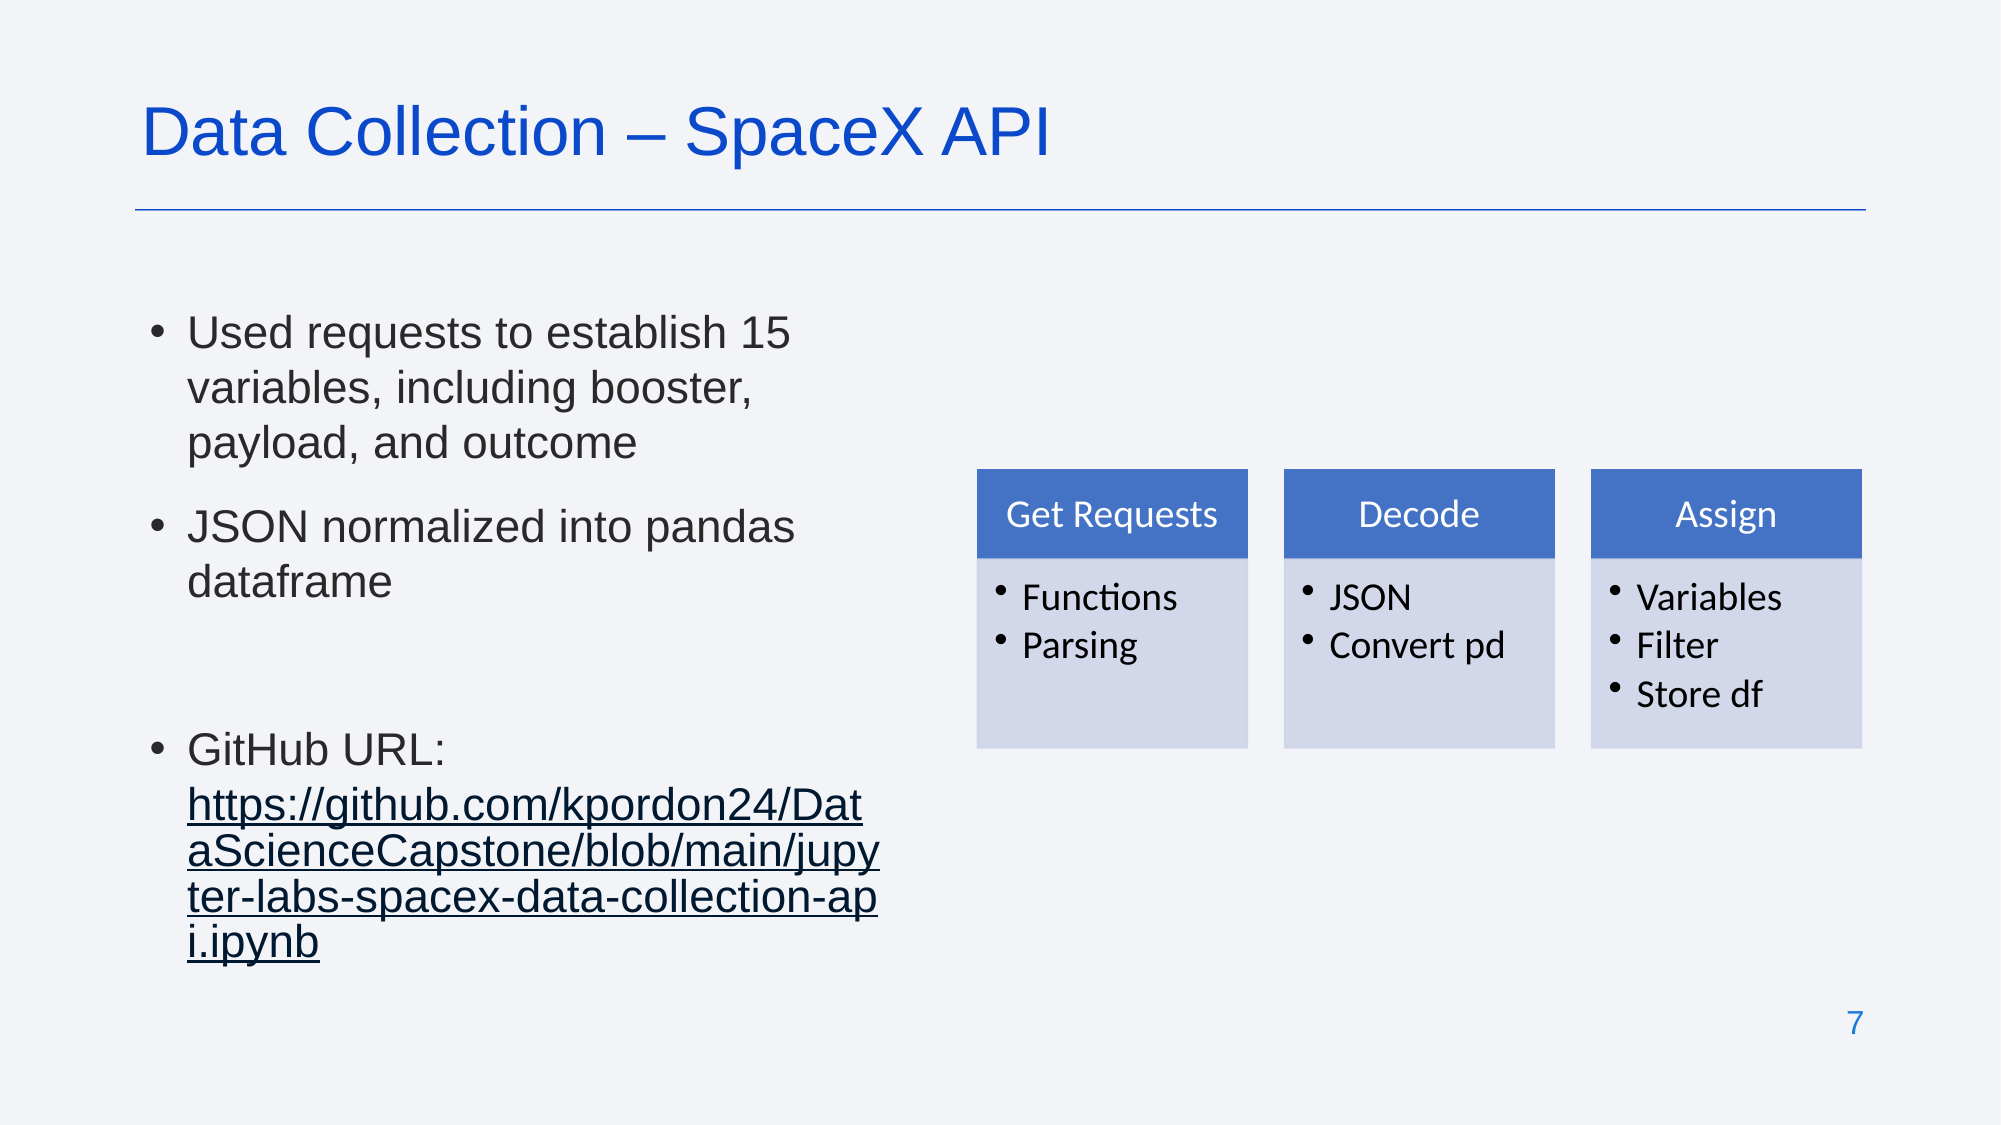

Data Collection – SpaceX API
Get Requests
Functions
Parsing
Decode
JSON
Convert pd
Assign
Variables
Filter
Store df
Used requests to establish 15 variables, including booster, payload, and outcome
JSON normalized into pandas dataframe

GitHub URL: https://github.com/kpordon24/DataScienceCapstone/blob/main/jupyter-labs-spacex-data-collection-api.ipynb

7